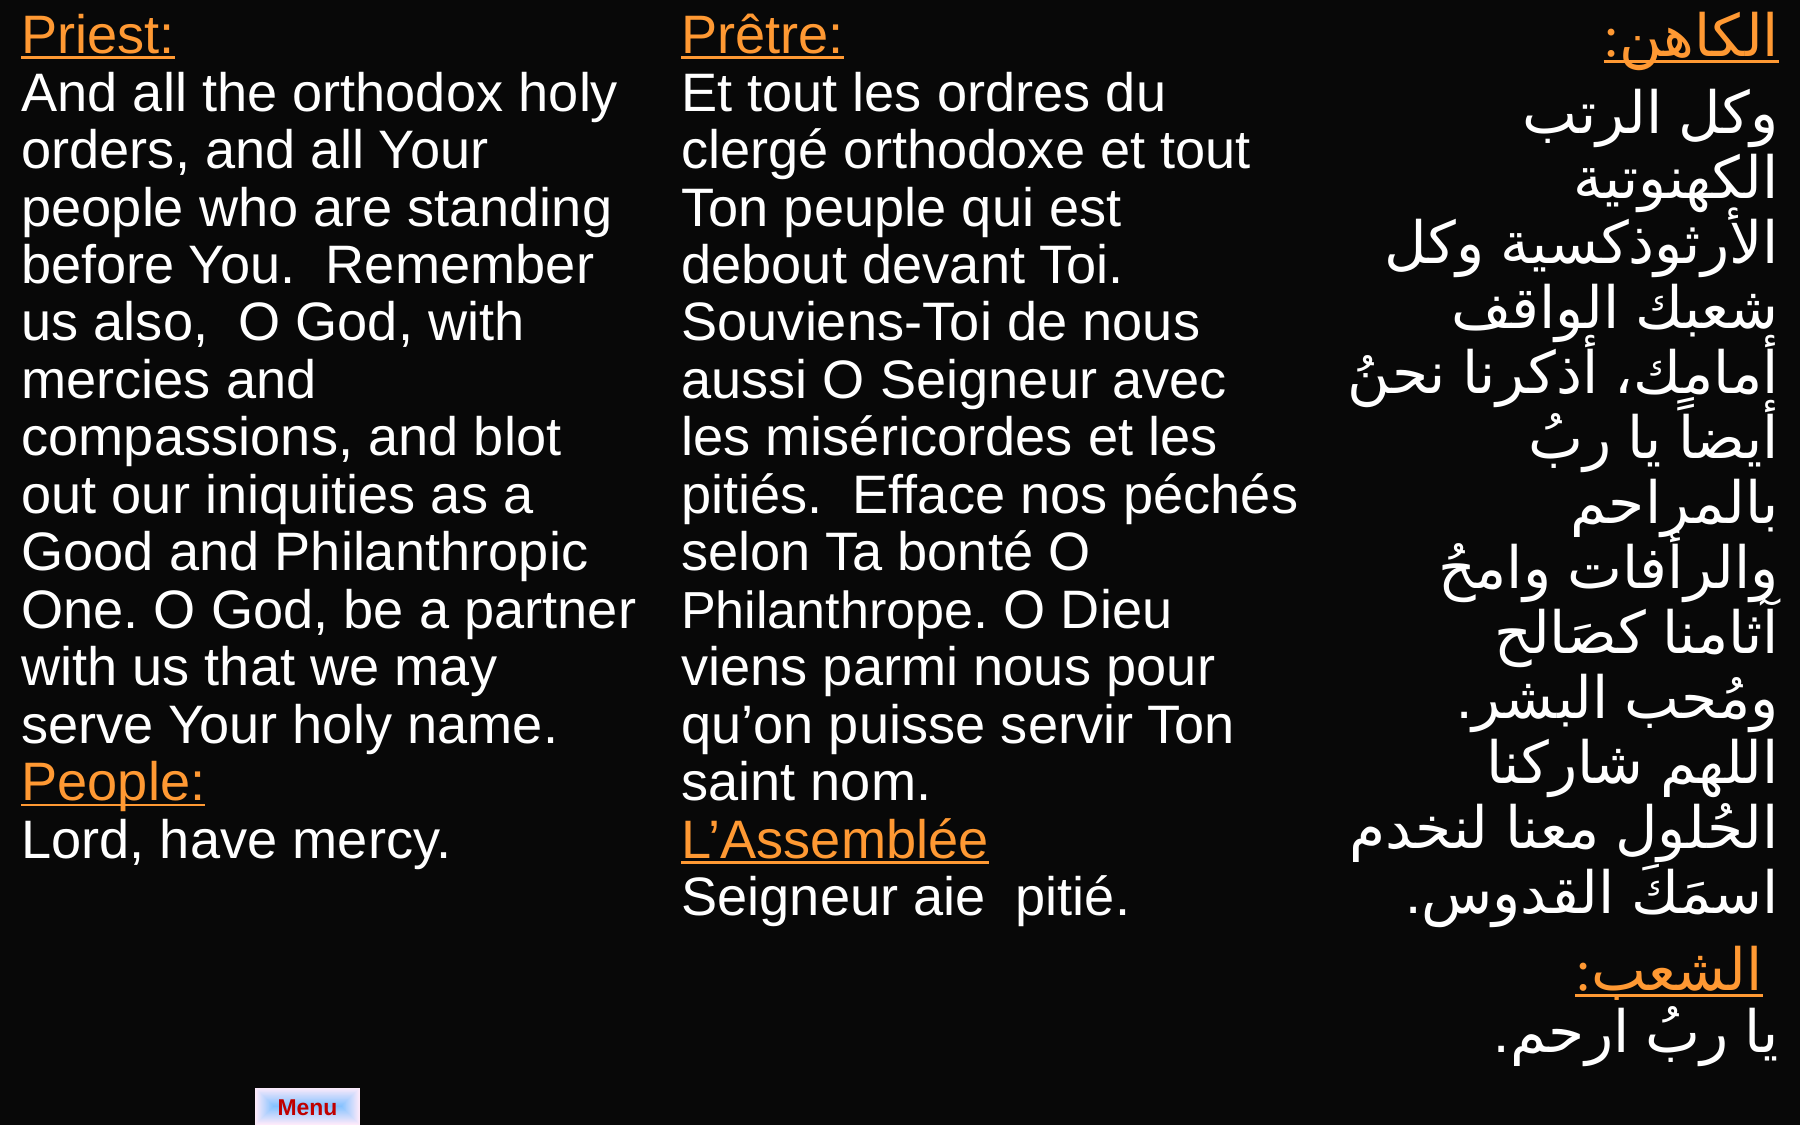

| Priest: And all the orthodox holy orders, and all Your people who are standing before You. Remember us also, O God, with mercies and compassions, and blot out our iniquities as a Good and Philanthropic One. O God, be a partner with us that we may serve Your holy name. People: Lord, have mercy. | Prêtre: Et tout les ordres du clergé orthodoxe et tout Ton peuple qui est debout devant Toi. Souviens-Toi de nous aussi O Seigneur avec les miséricordes et les pitiés. Efface nos péchés selon Ta bonté O Philanthrope. O Dieu viens parmi nous pour qu’on puisse servir Ton saint nom. L’Assemblée Seigneur aie pitié. | الكاهن: وكل الرتب الكهنوتية الأرثوذكسية وكل شعبك الواقف أمامك، أذكرنا نحنُ أيضاً يا ربُ بالمراحم والرأفات وامحُ آثامنا كصَالح ومُحب البشر. اللهم شاركنا الحُلول معنا لنخدم اسمَكَ القدوس. الشعب: يا ربُ ارحم. |
| --- | --- | --- |

Menu